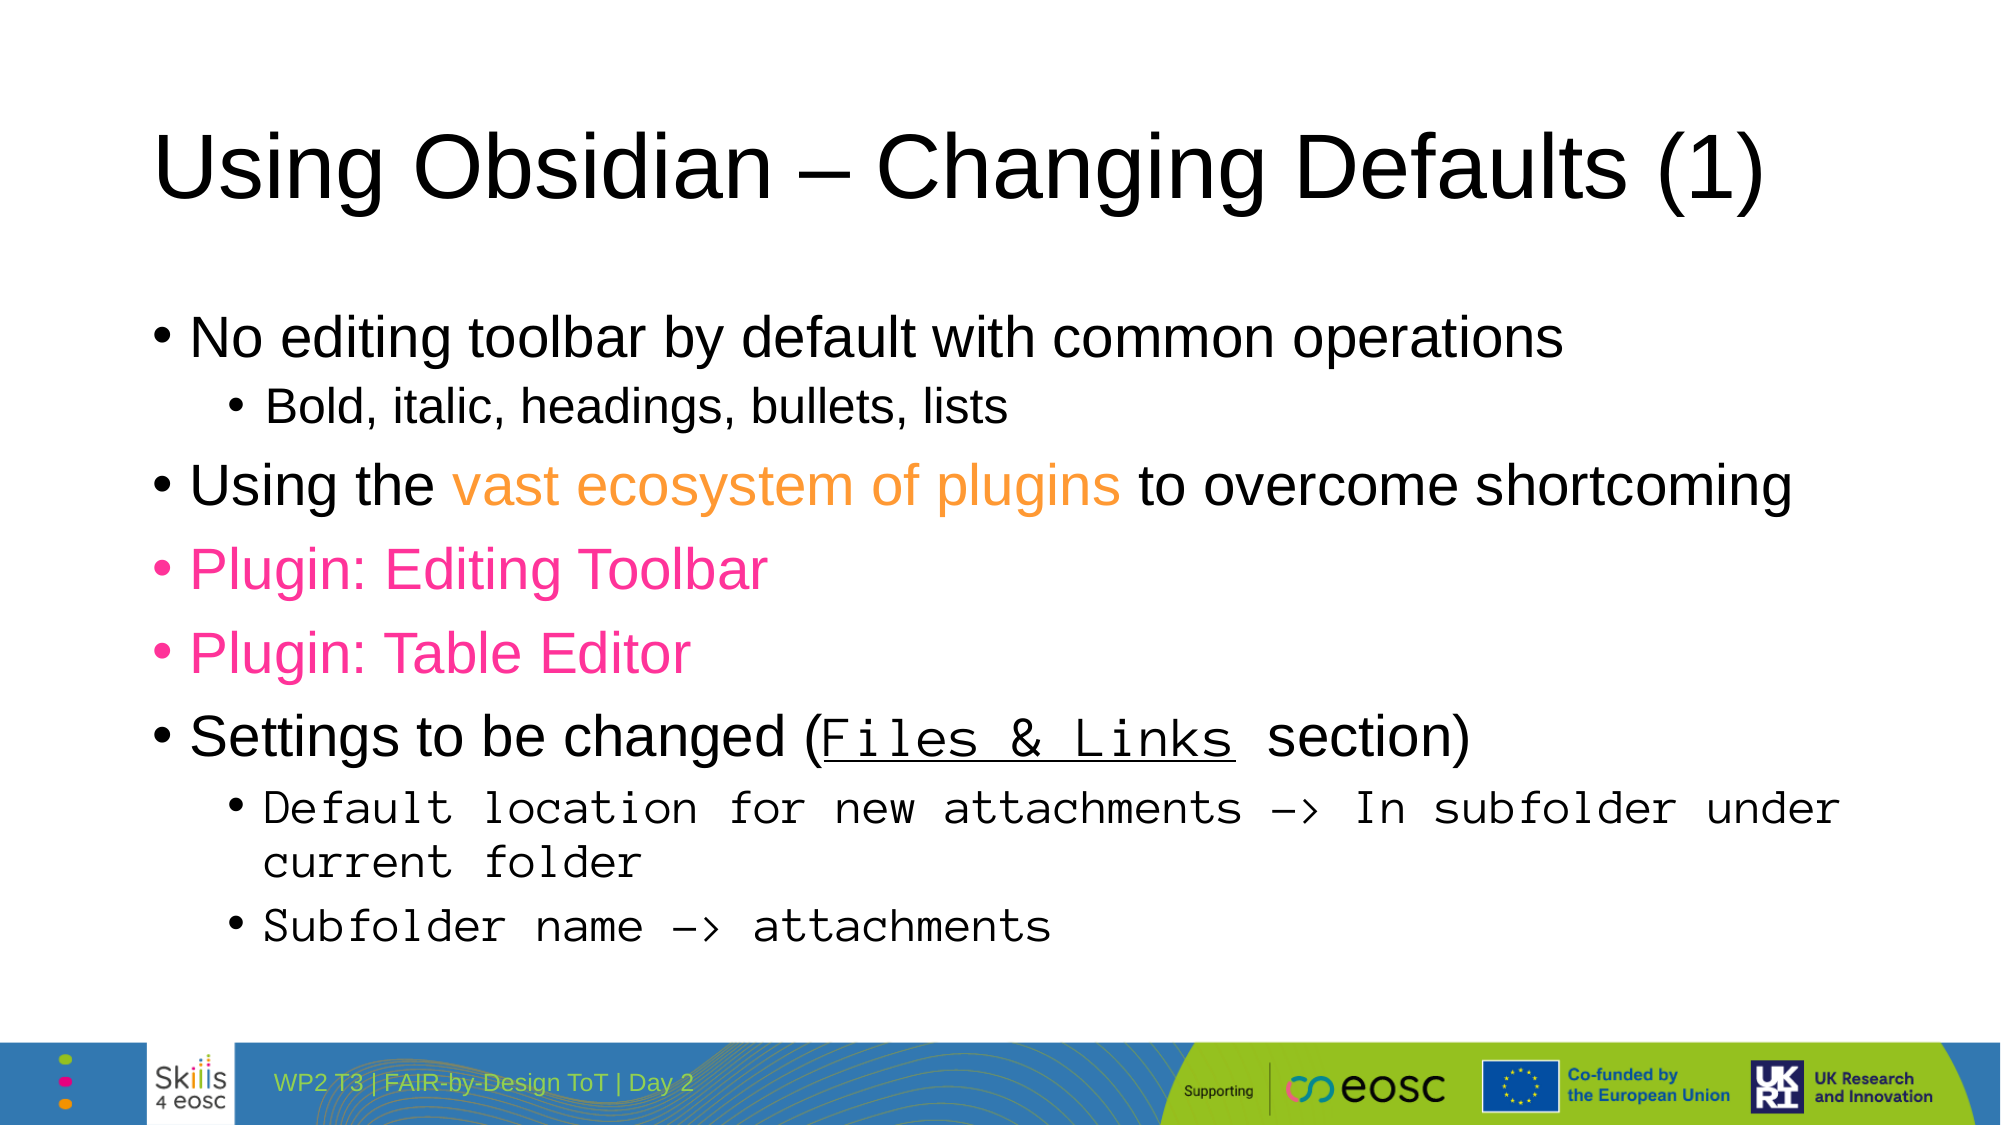

# Using Obsidian – Changing Defaults (1)
No editing toolbar by default with common operations
Bold, italic, headings, bullets, lists
Using the vast ecosystem of plugins to overcome shortcoming
Plugin: Editing Toolbar
Plugin: Table Editor
Settings to be changed (Files & Links section)
Default location for new attachments -> In subfolder under current folder
Subfolder name -> attachments
WP2 T3 | FAIR-by-Design ToT | Day 2